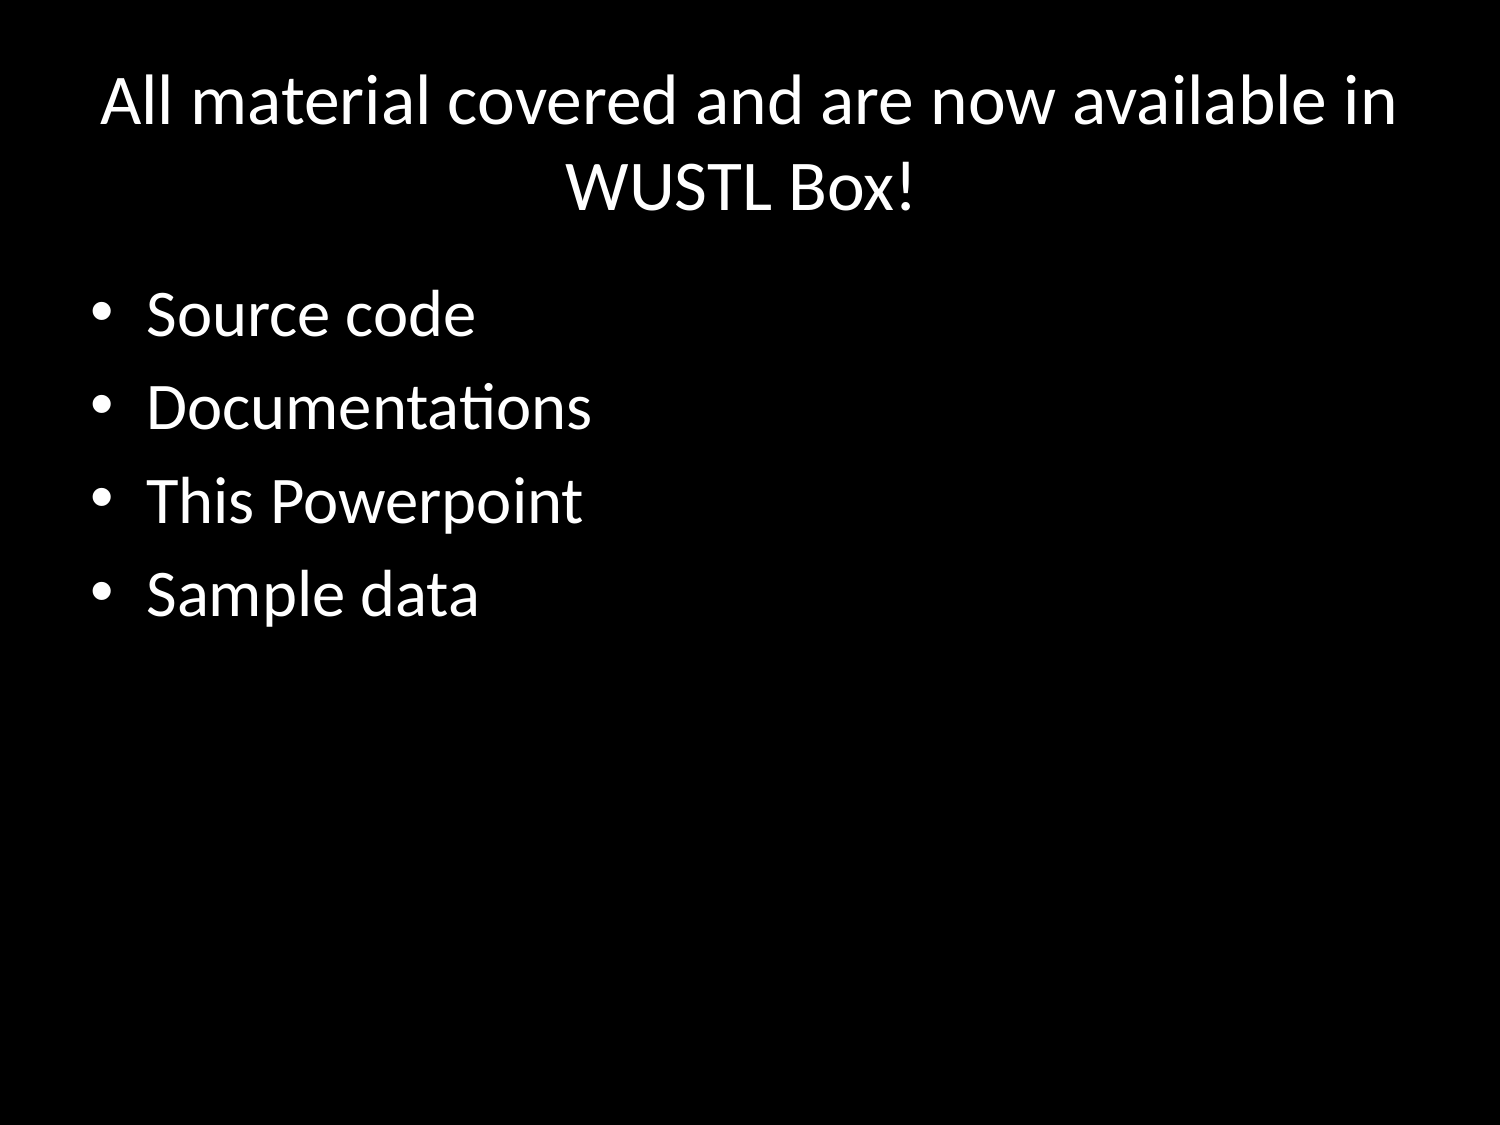

# All material covered and are now available in WUSTL Box!
Source code
Documentations
This Powerpoint
Sample data